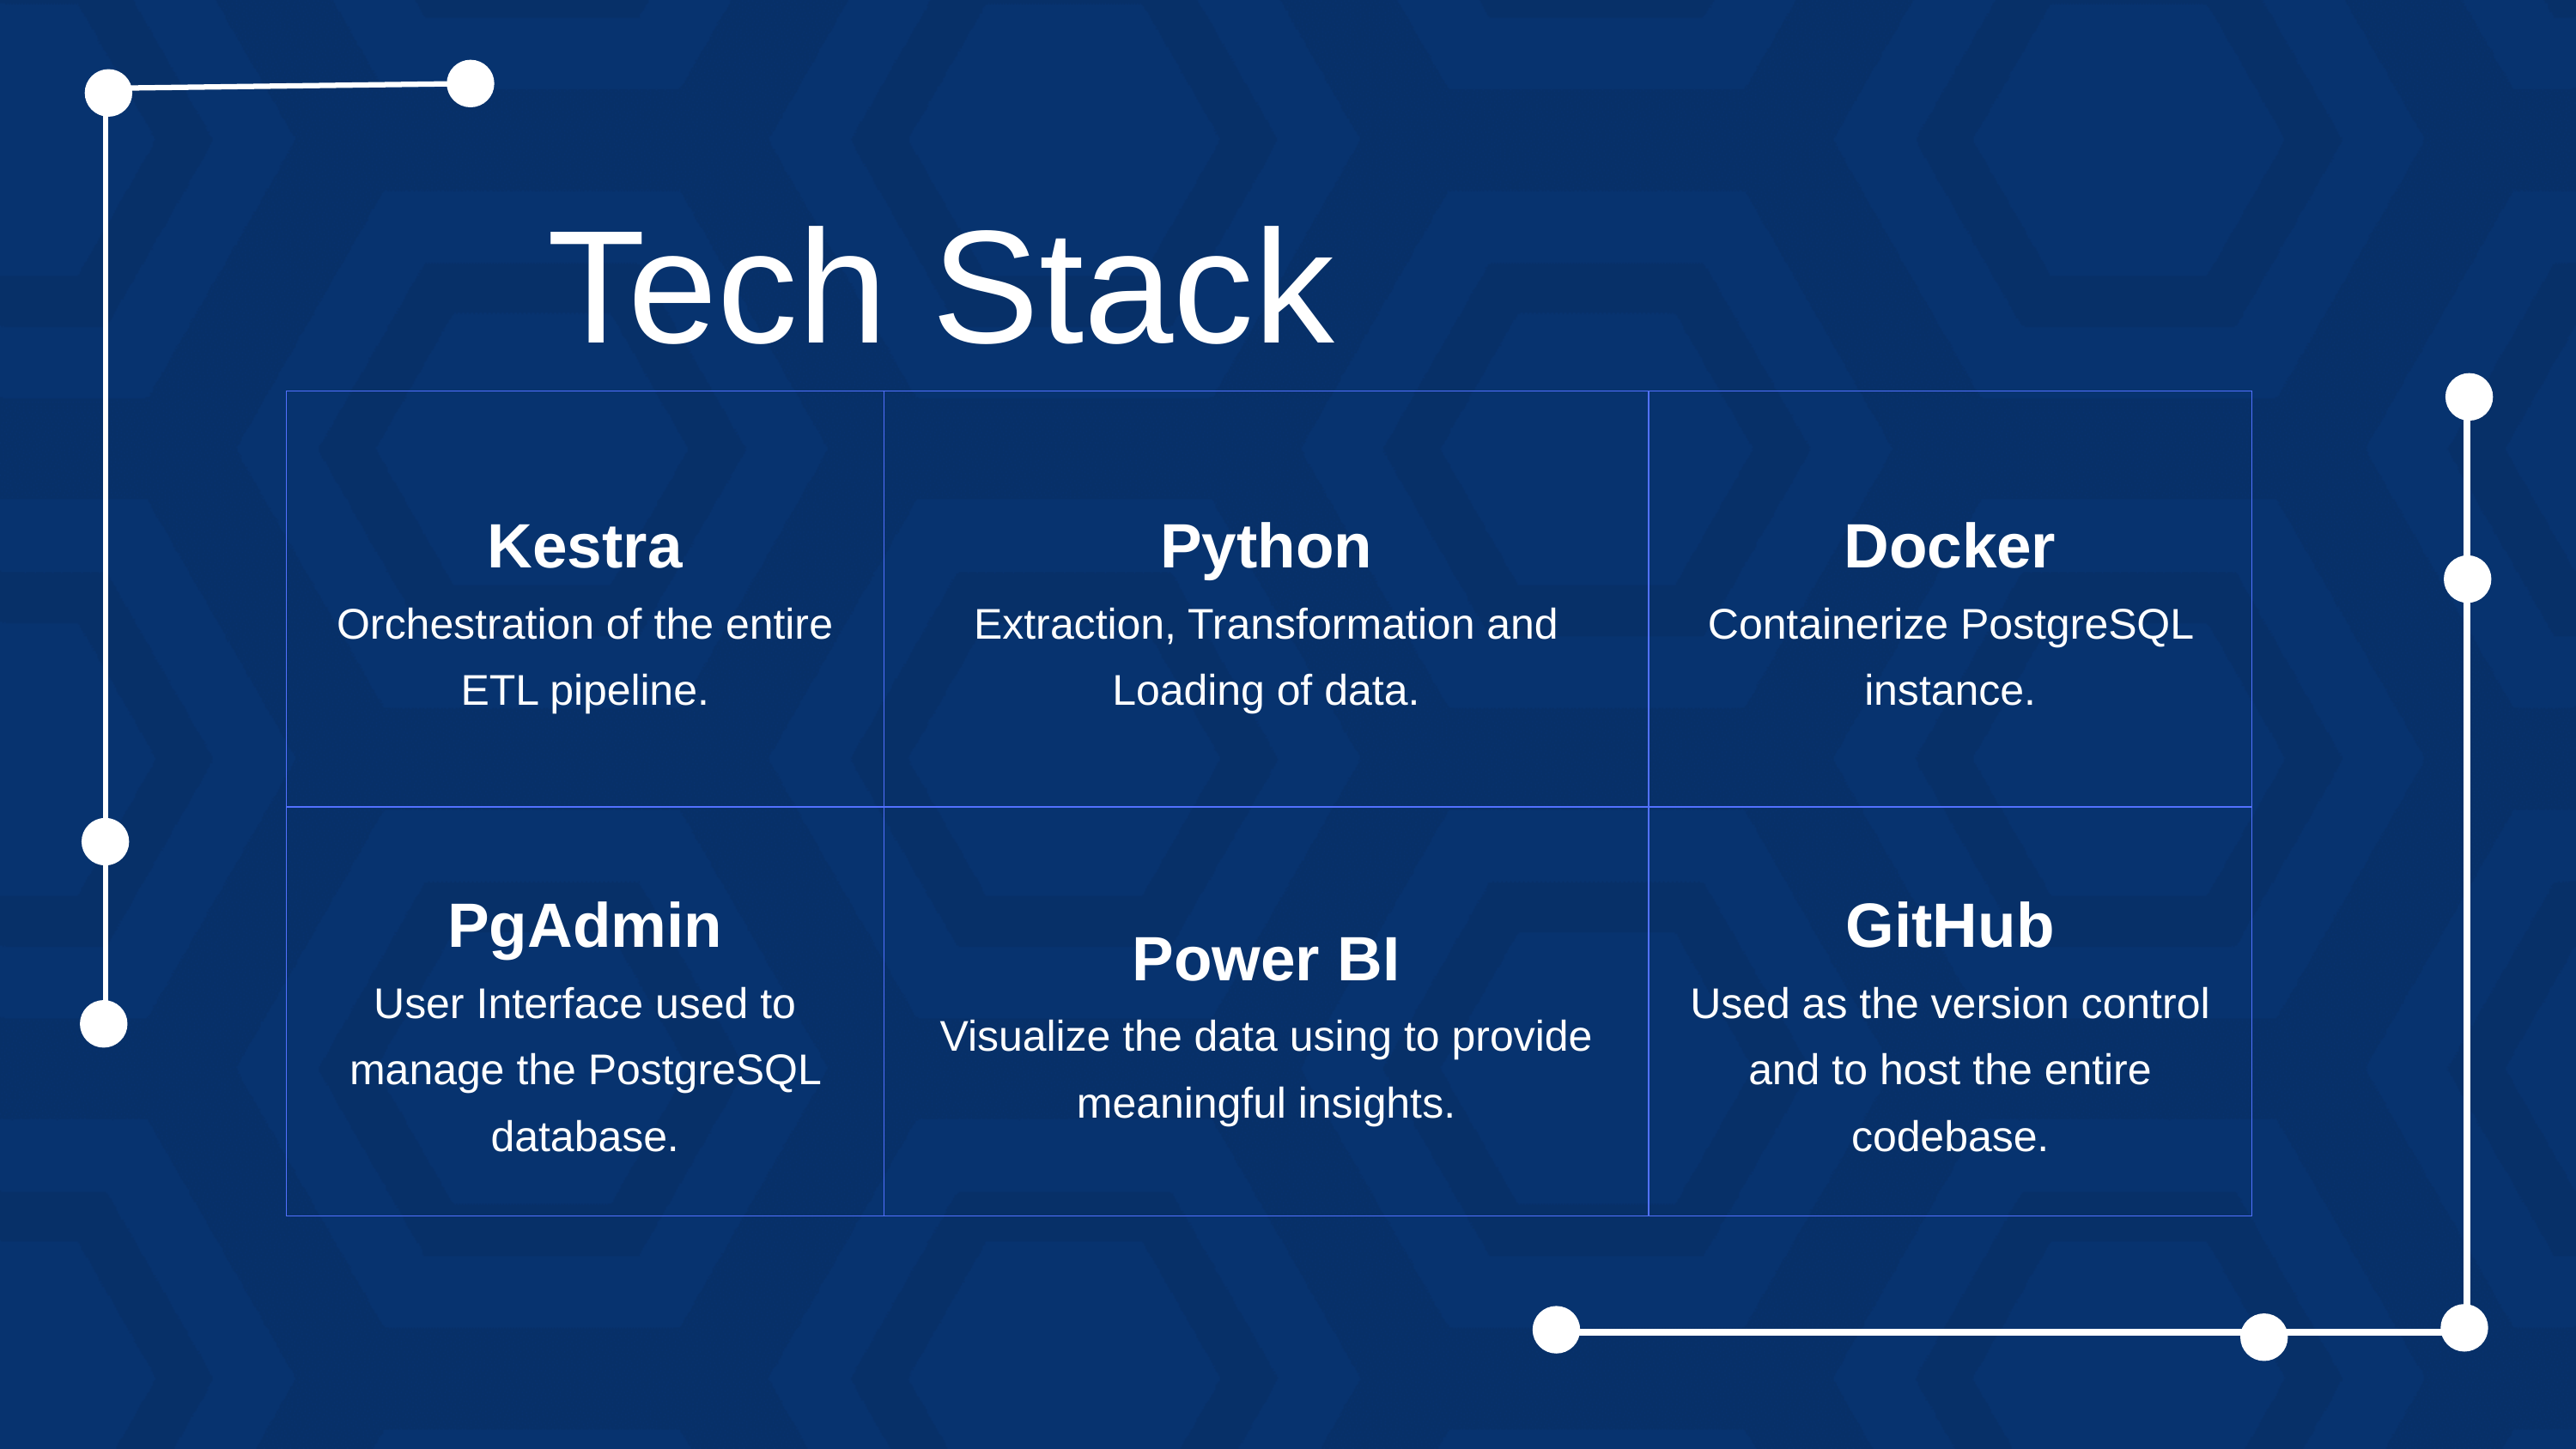

Tech Stack

| Kestra Orchestration of the entire ETL pipeline. | Python Extraction, Transformation and Loading of data. | Docker Containerize PostgreSQL instance. |
| --- | --- | --- |
| PgAdmin User Interface used to manage the PostgreSQL database. | Power BI Visualize the data using to provide meaningful insights. | GitHub Used as the version control and to host the entire codebase. |